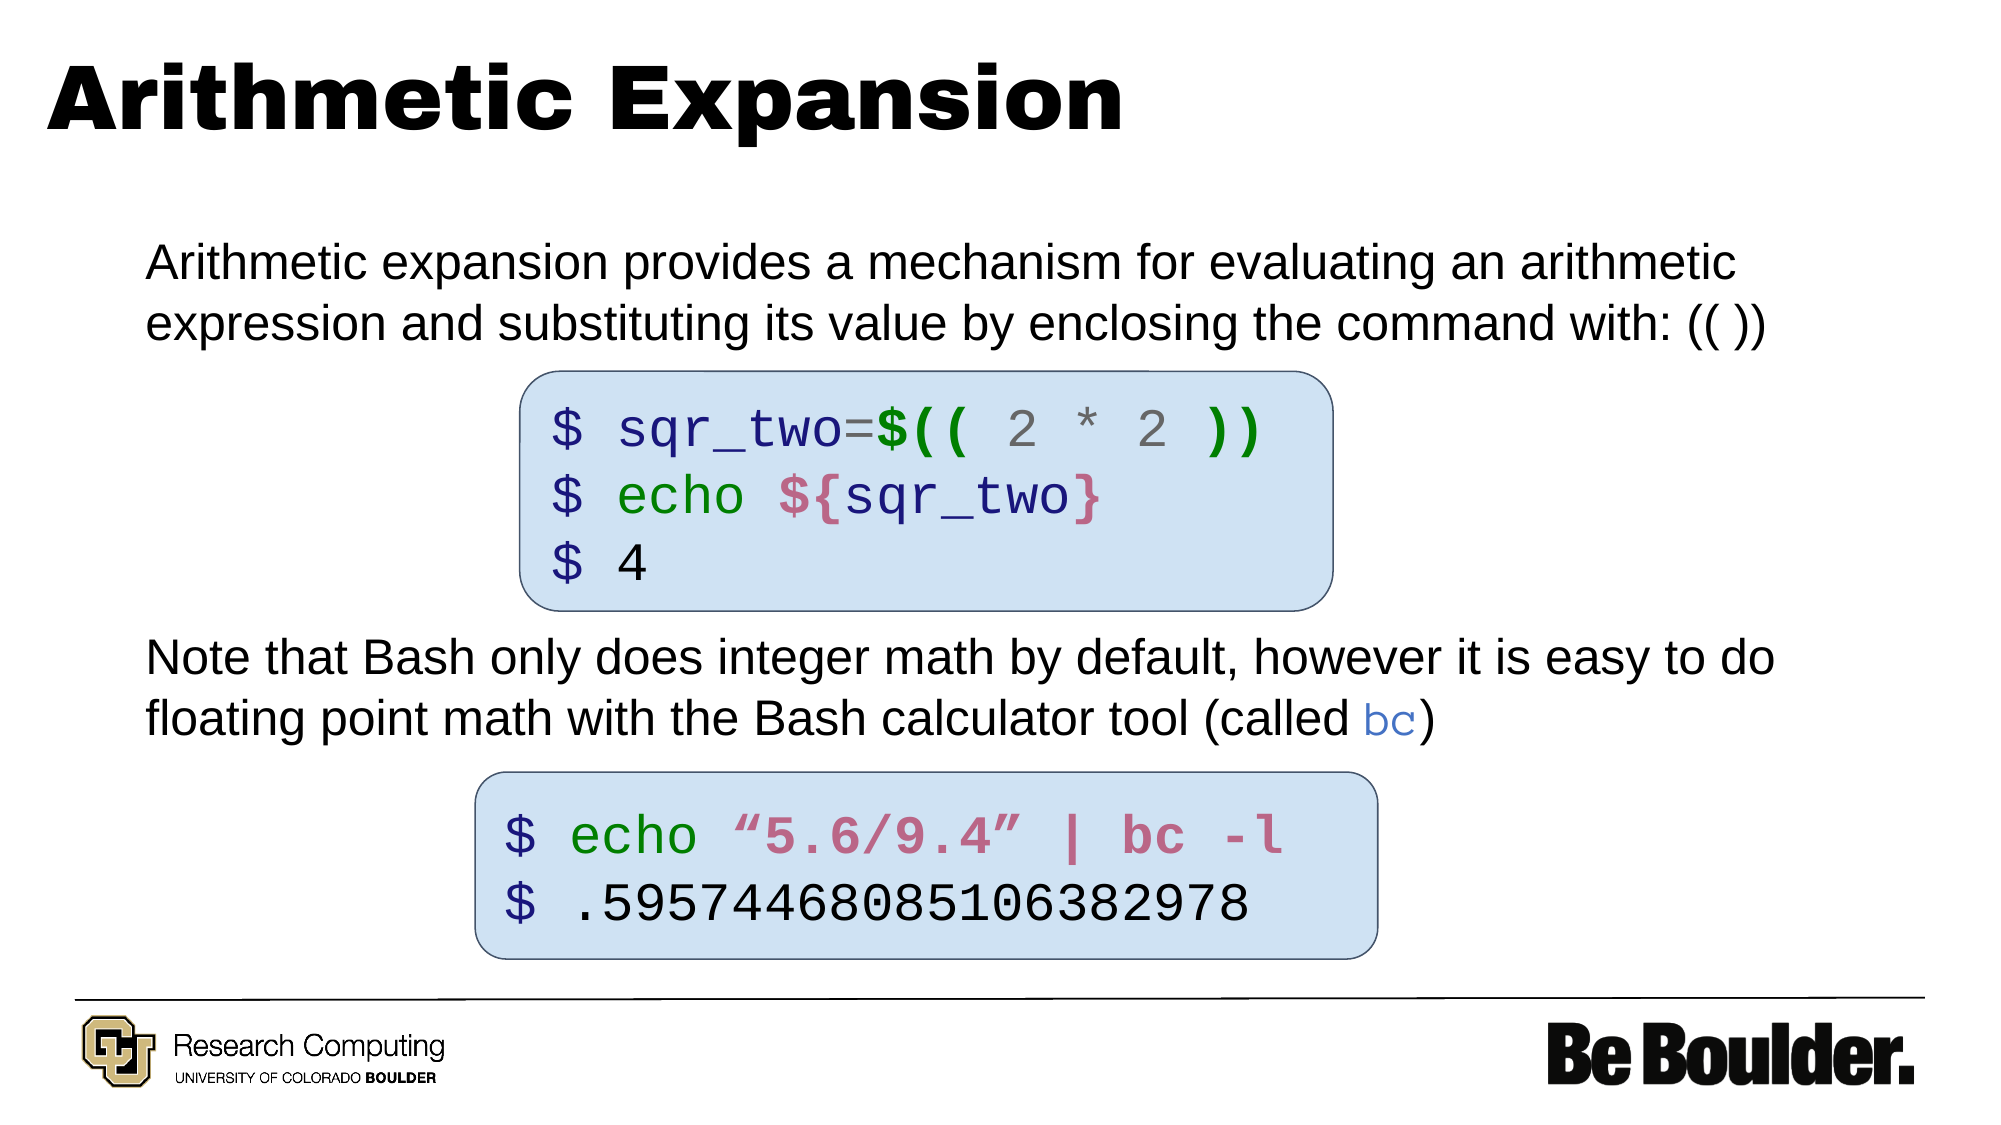

# Arithmetic Expansion
Arithmetic expansion provides a mechanism for evaluating an arithmetic expression and substituting its value by enclosing the command with: (( ))

Note that Bash only does integer math by default, however it is easy to do floating point math with the Bash calculator tool (called bc)

$ sqr_two=$(( 2 * 2 ))
$ echo ${sqr_two}
$ 4
$ echo “5.6/9.4” | bc -l
$ .59574468085106382978